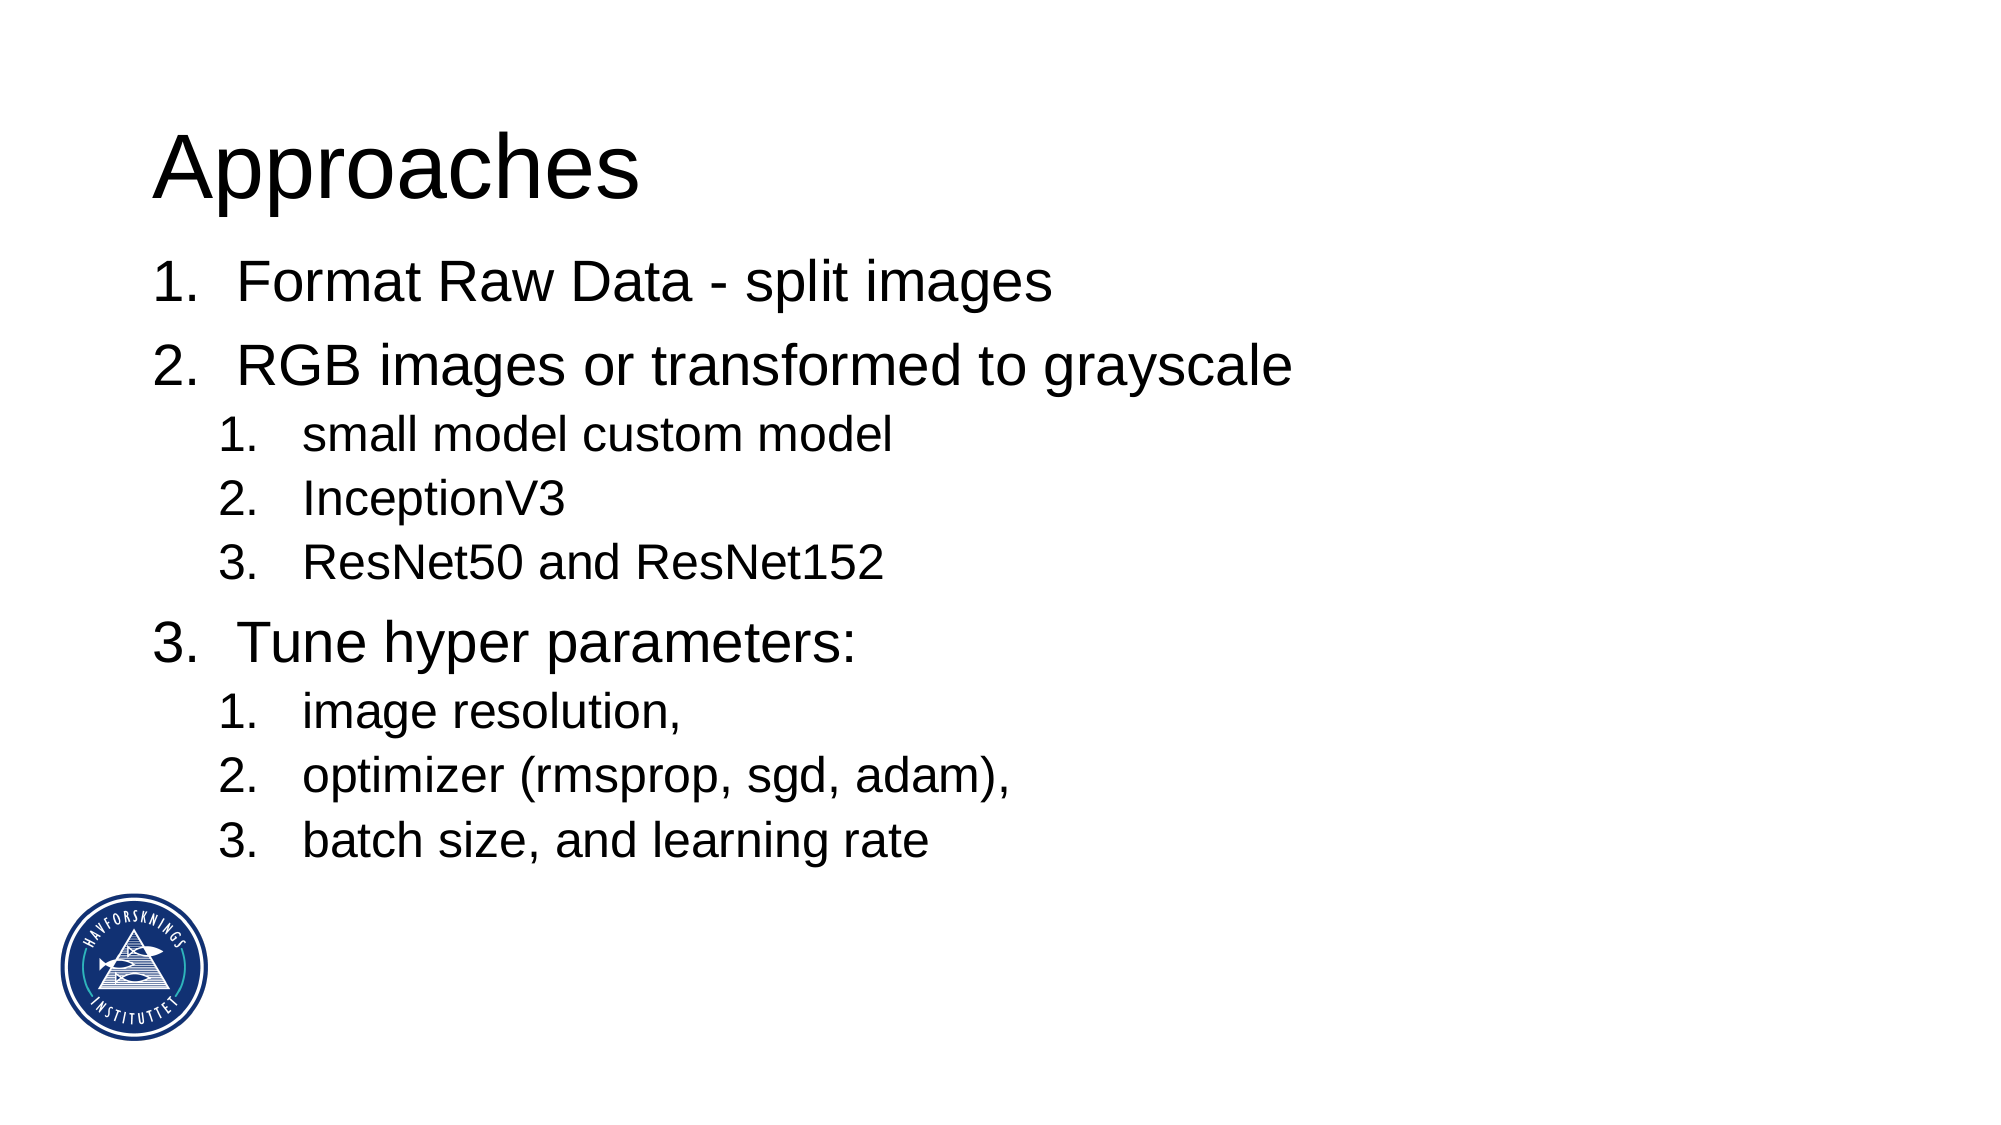

# Approaches
Format Raw Data - split images
RGB images or transformed to grayscale
small model custom model
InceptionV3
ResNet50 and ResNet152
Tune hyper parameters:
image resolution,
optimizer (rmsprop, sgd, adam),
batch size, and learning rate